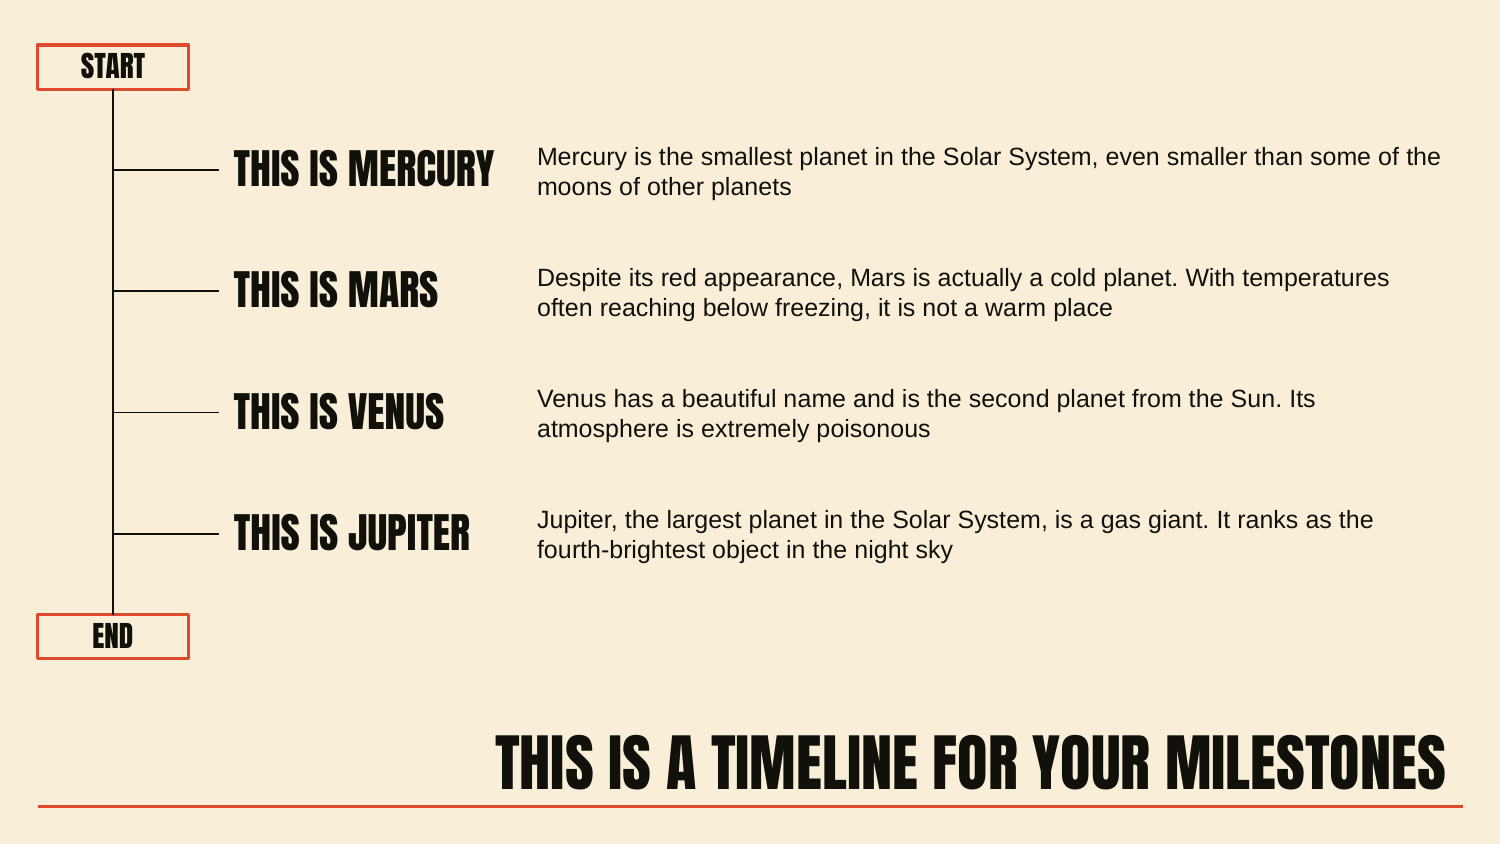

START
Mercury is the smallest planet in the Solar System, even smaller than some of the moons of other planets
THIS IS MERCURY
Despite its red appearance, Mars is actually a cold planet. With temperatures often reaching below freezing, it is not a warm place
THIS IS MARS
Venus has a beautiful name and is the second planet from the Sun. Its atmosphere is extremely poisonous
THIS IS VENUS
Jupiter, the largest planet in the Solar System, is a gas giant. It ranks as the fourth-brightest object in the night sky
THIS IS JUPITER
END
# THIS IS A TIMELINE FOR YOUR MILESTONES